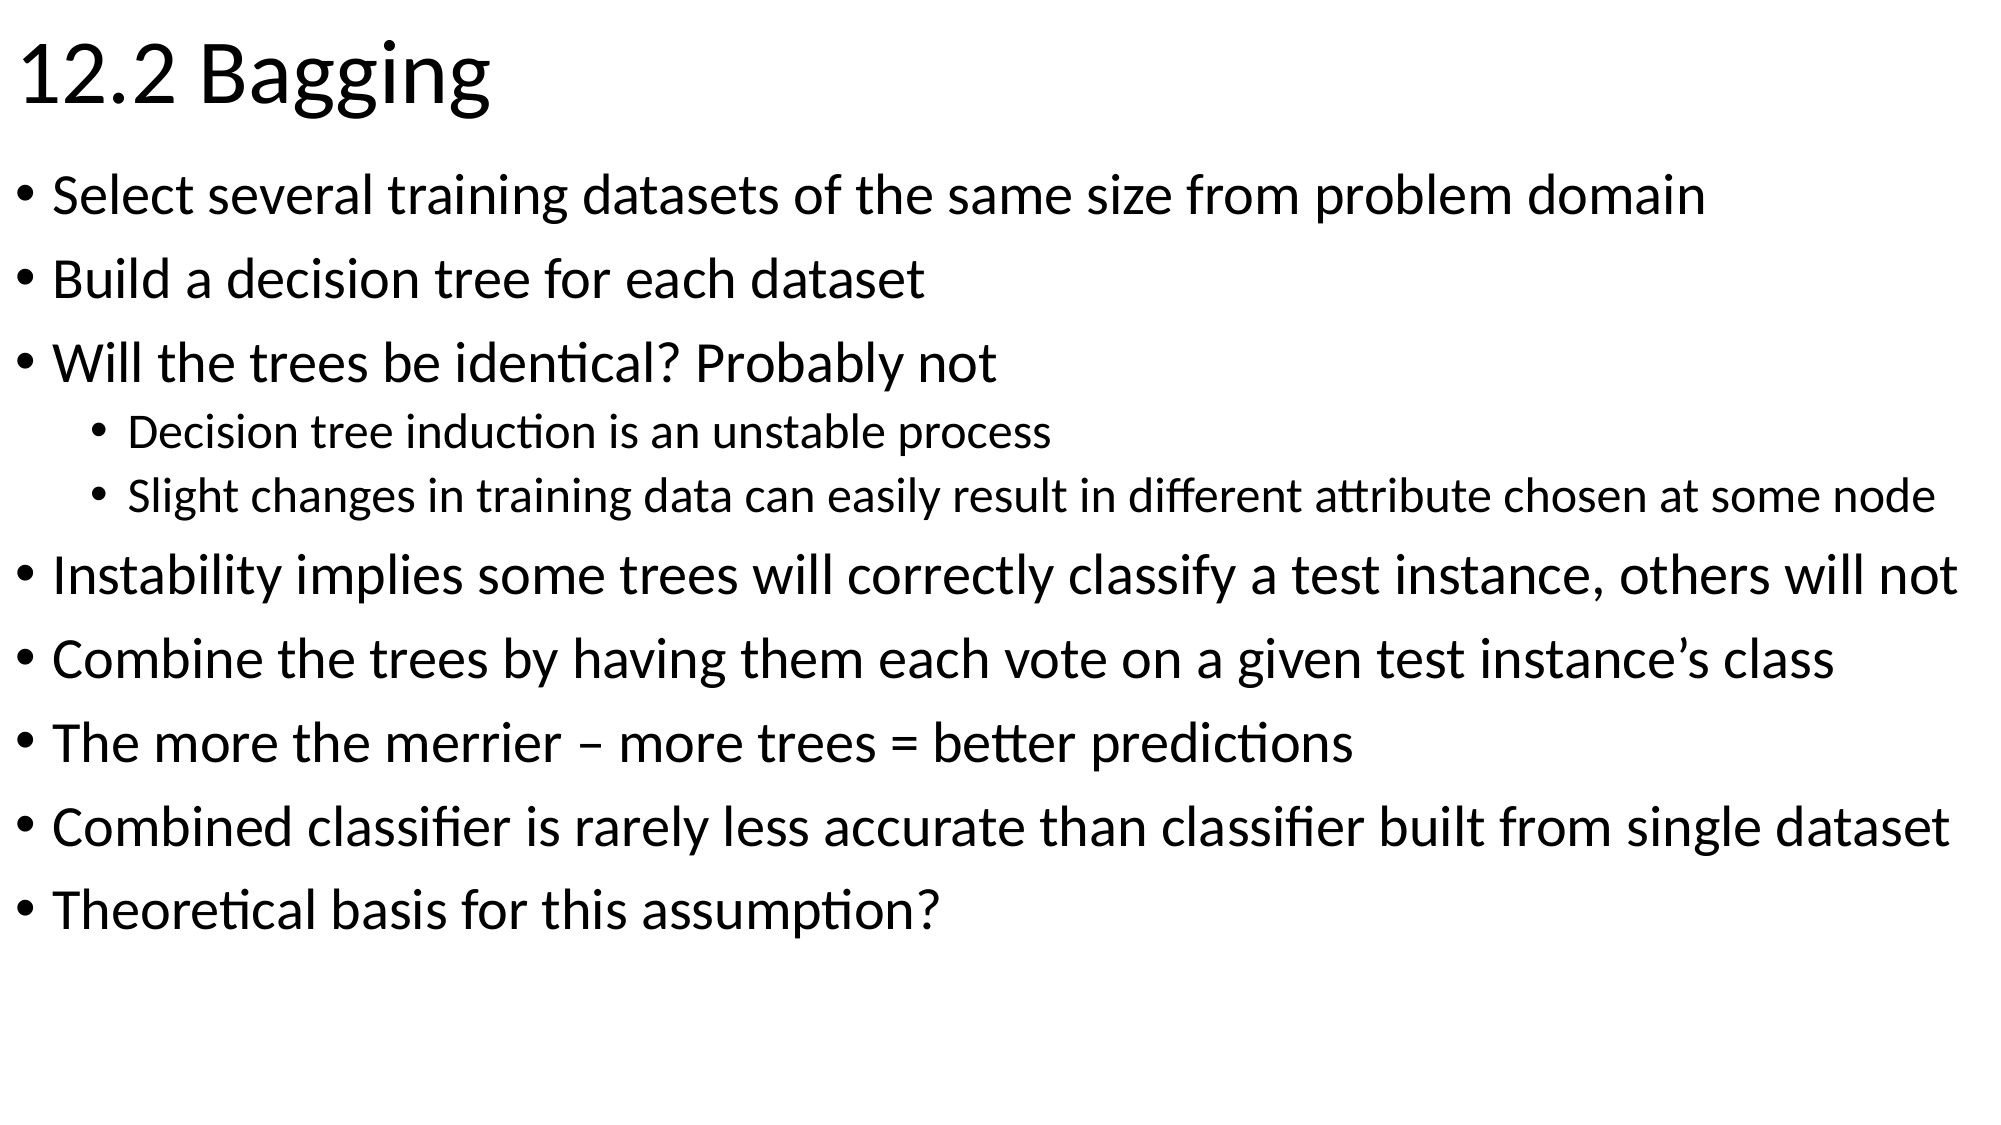

# 12.2 Bagging
Select several training datasets of the same size from problem domain
Build a decision tree for each dataset
Will the trees be identical? Probably not
Decision tree induction is an unstable process
Slight changes in training data can easily result in different attribute chosen at some node
Instability implies some trees will correctly classify a test instance, others will not
Combine the trees by having them each vote on a given test instance’s class
The more the merrier – more trees = better predictions
Combined classifier is rarely less accurate than classifier built from single dataset
Theoretical basis for this assumption?